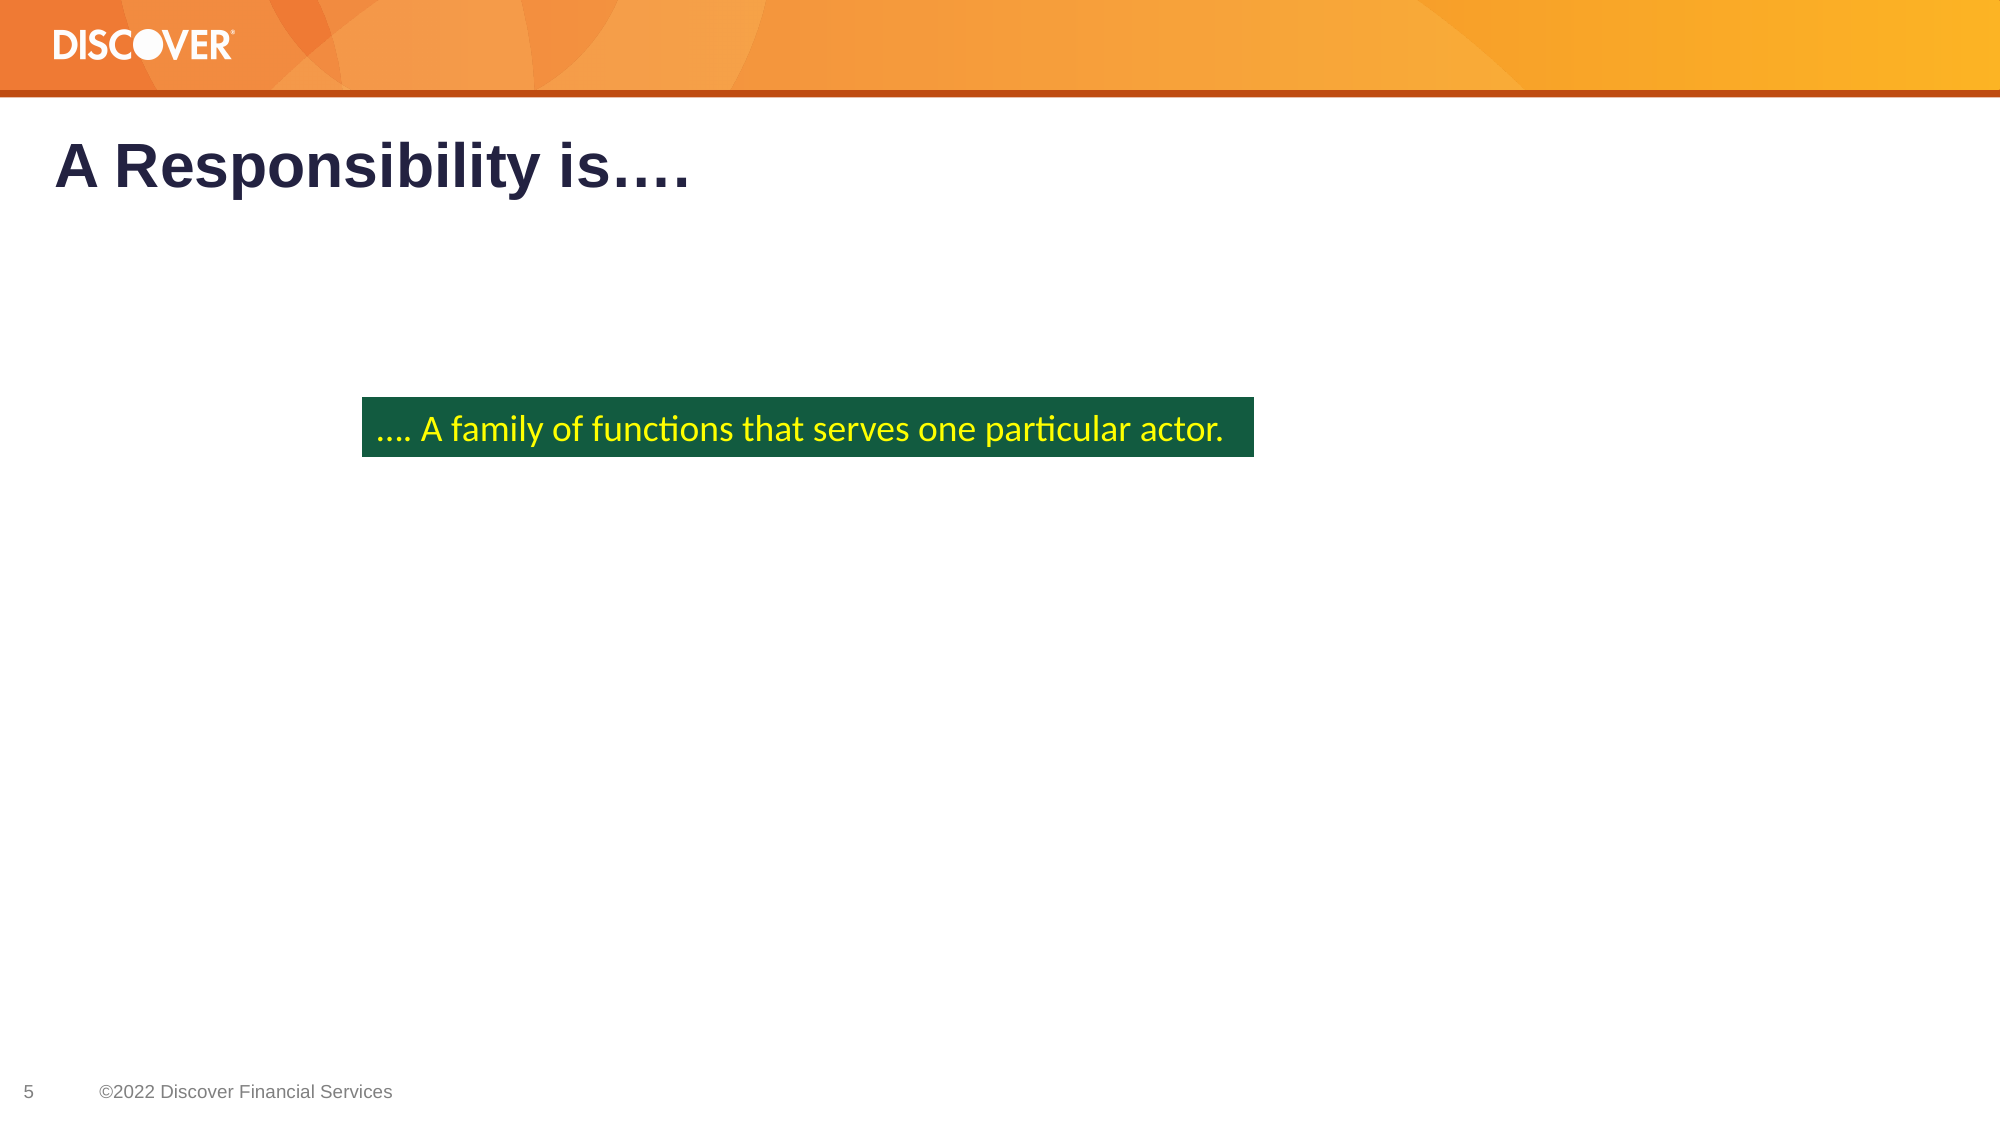

# A Responsibility is….
…. A family of functions that serves one particular actor.